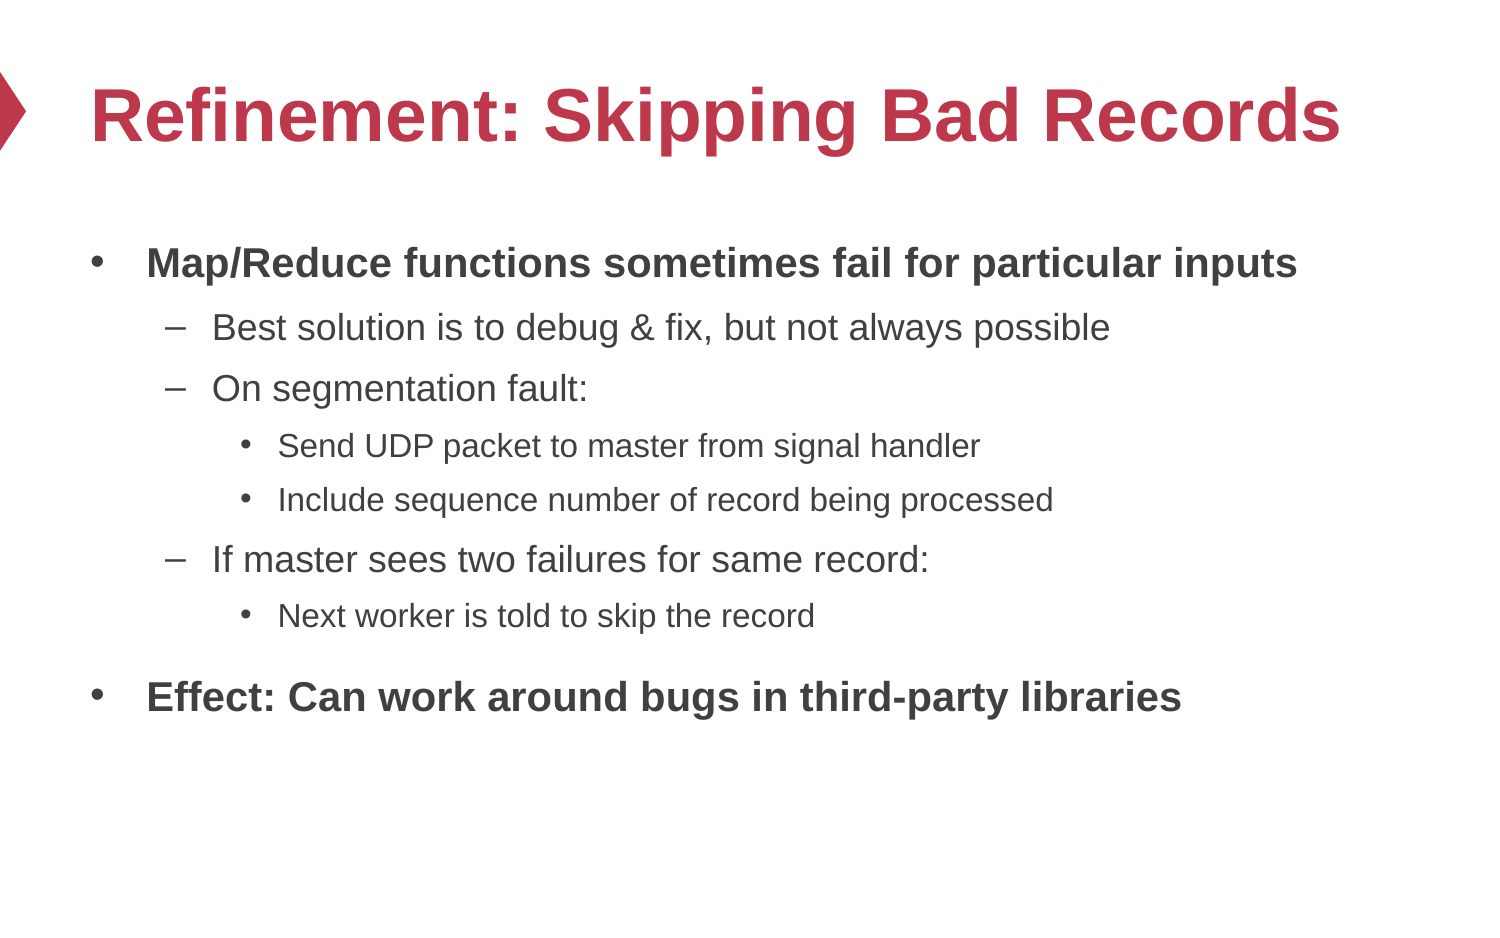

# Refinement: Skipping Bad Records
Map/Reduce functions sometimes fail for particular inputs
Best solution is to debug & fix, but not always possible
On segmentation fault:
Send UDP packet to master from signal handler
Include sequence number of record being processed
If master sees two failures for same record:
Next worker is told to skip the record
Effect: Can work around bugs in third-party libraries